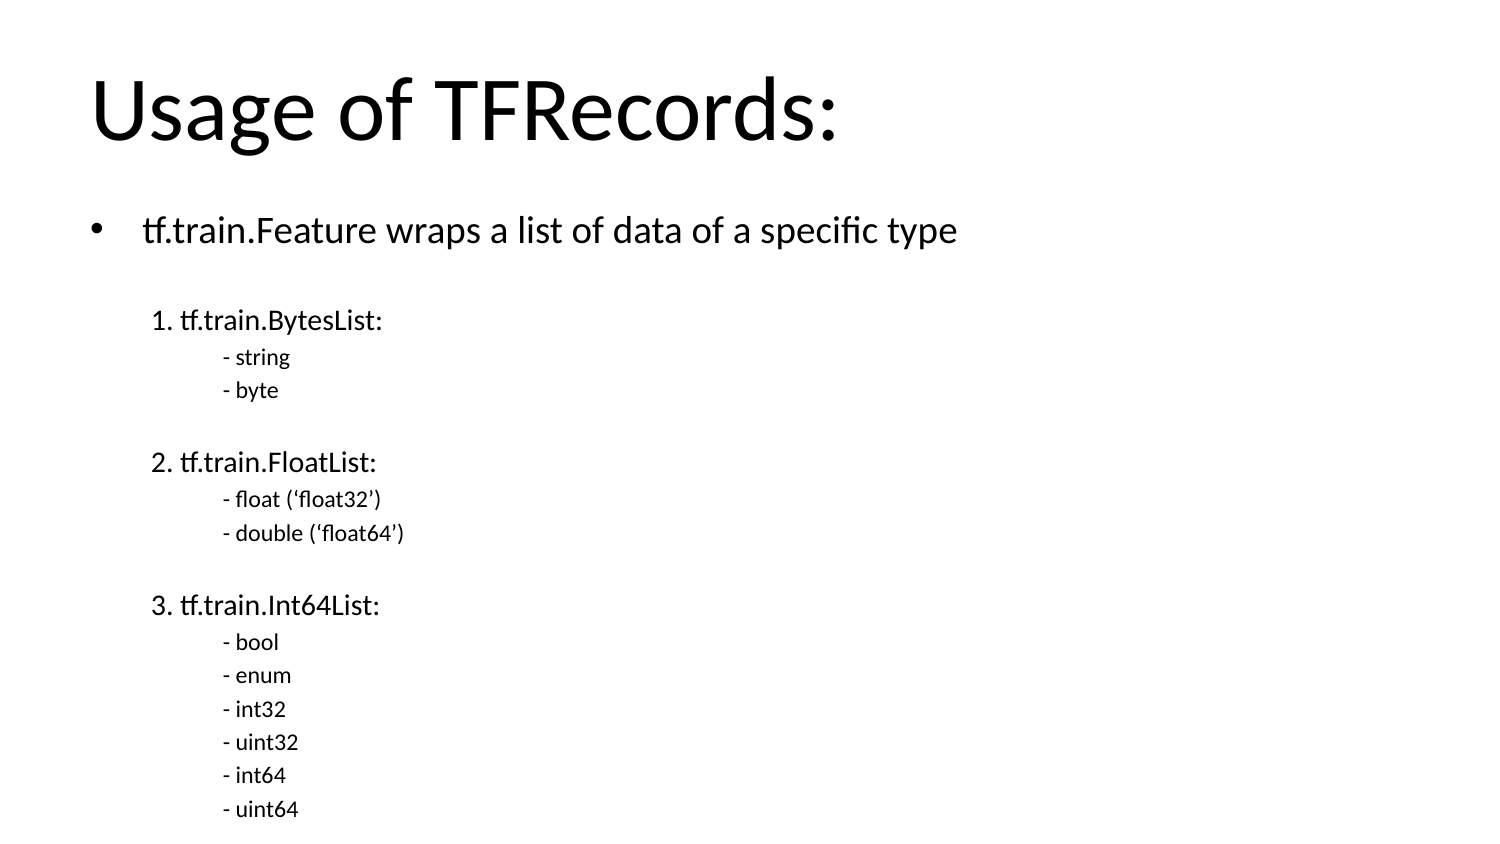

# Usage of TFRecords:
tf.train.Feature wraps a list of data of a specific type
1. tf.train.BytesList:
  - string
  - byte

2. tf.train.FloatList:
  - float (‘float32’)
  - double (‘float64’)

3. tf.train.Int64List:
  - bool
  - enum
  - int32
  - uint32
  - int64
  - uint64